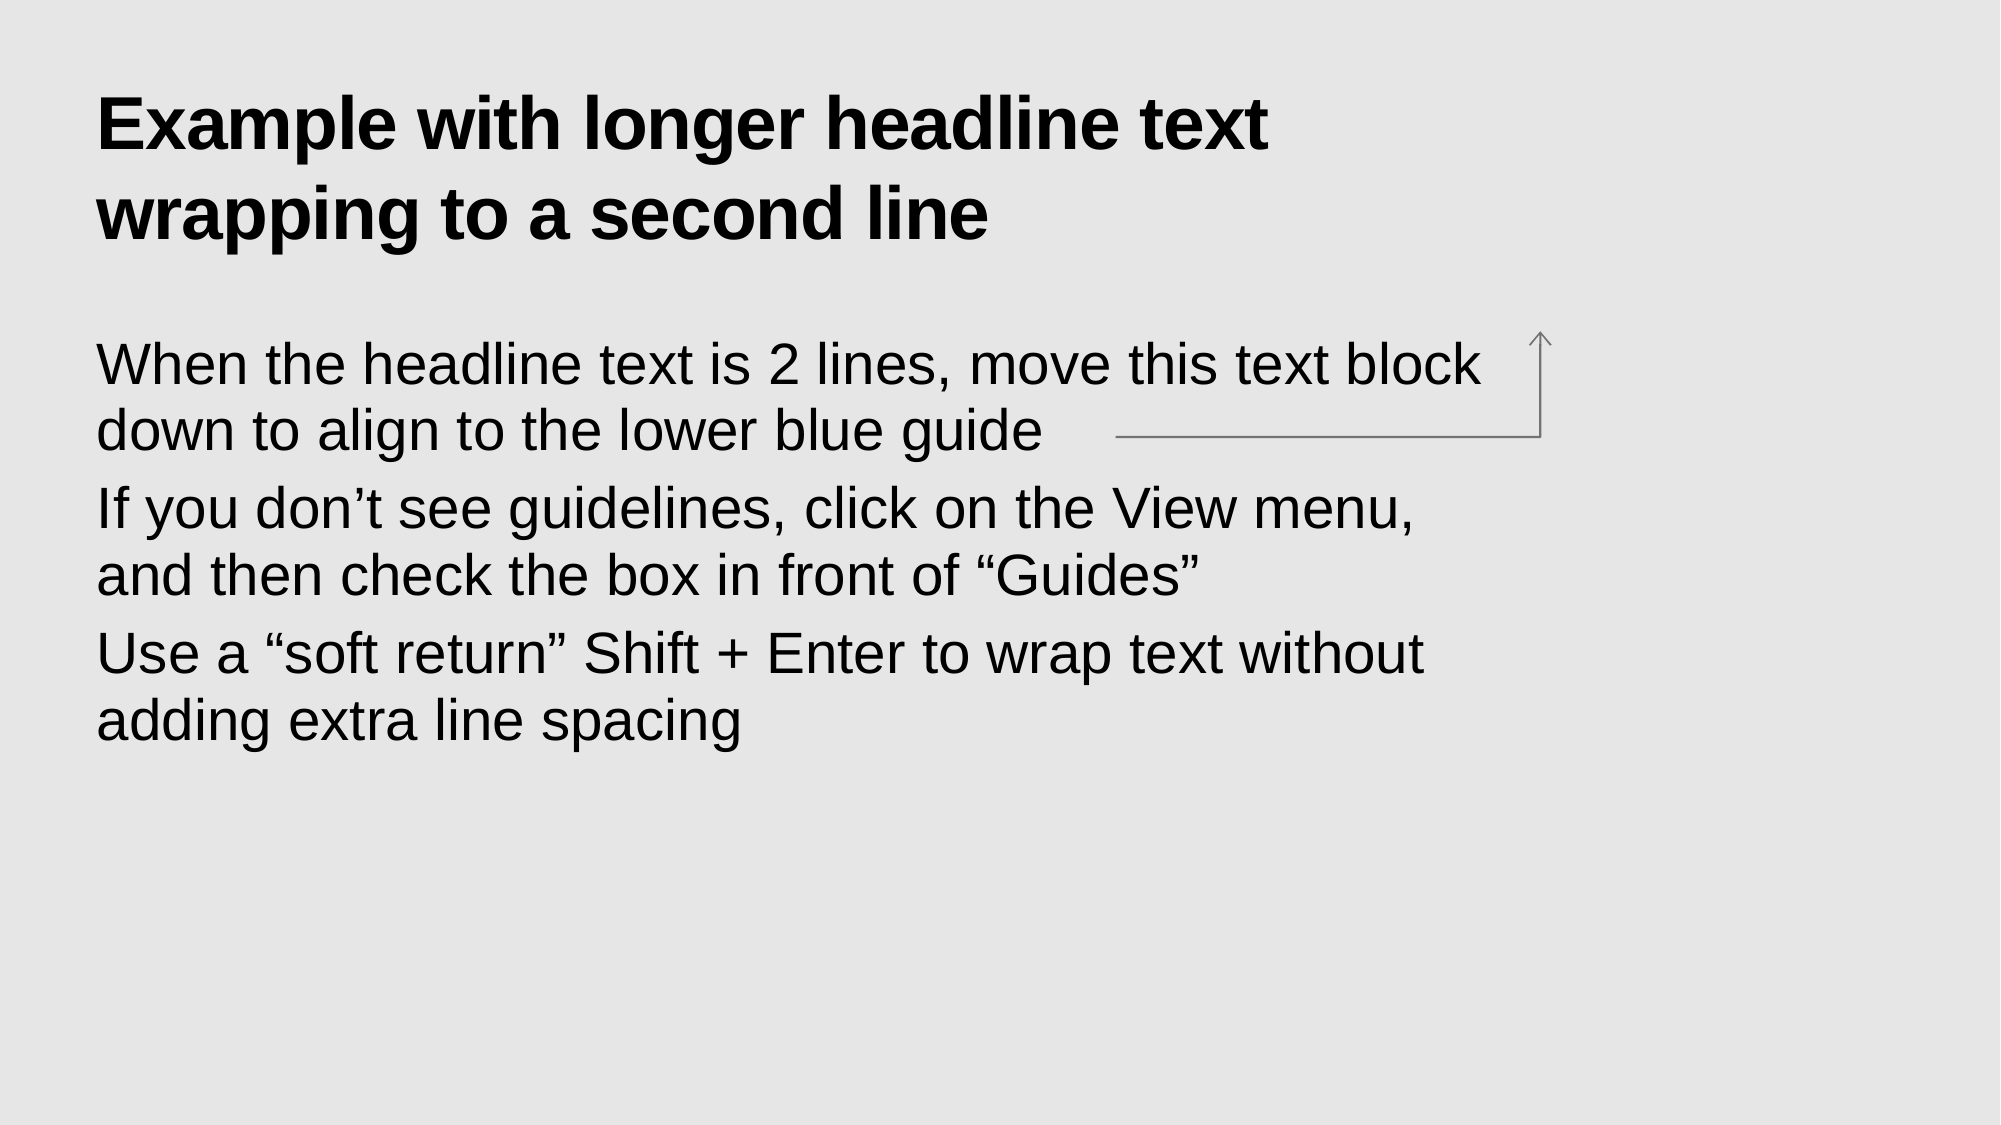

# Example with longer headline text wrapping to a second line
When the headline text is 2 lines, move this text block
down to align to the lower blue guide
If you don’t see guidelines, click on the View menu,
and then check the box in front of “Guides”
Use a “soft return” Shift + Enter to wrap text without
adding extra line spacing